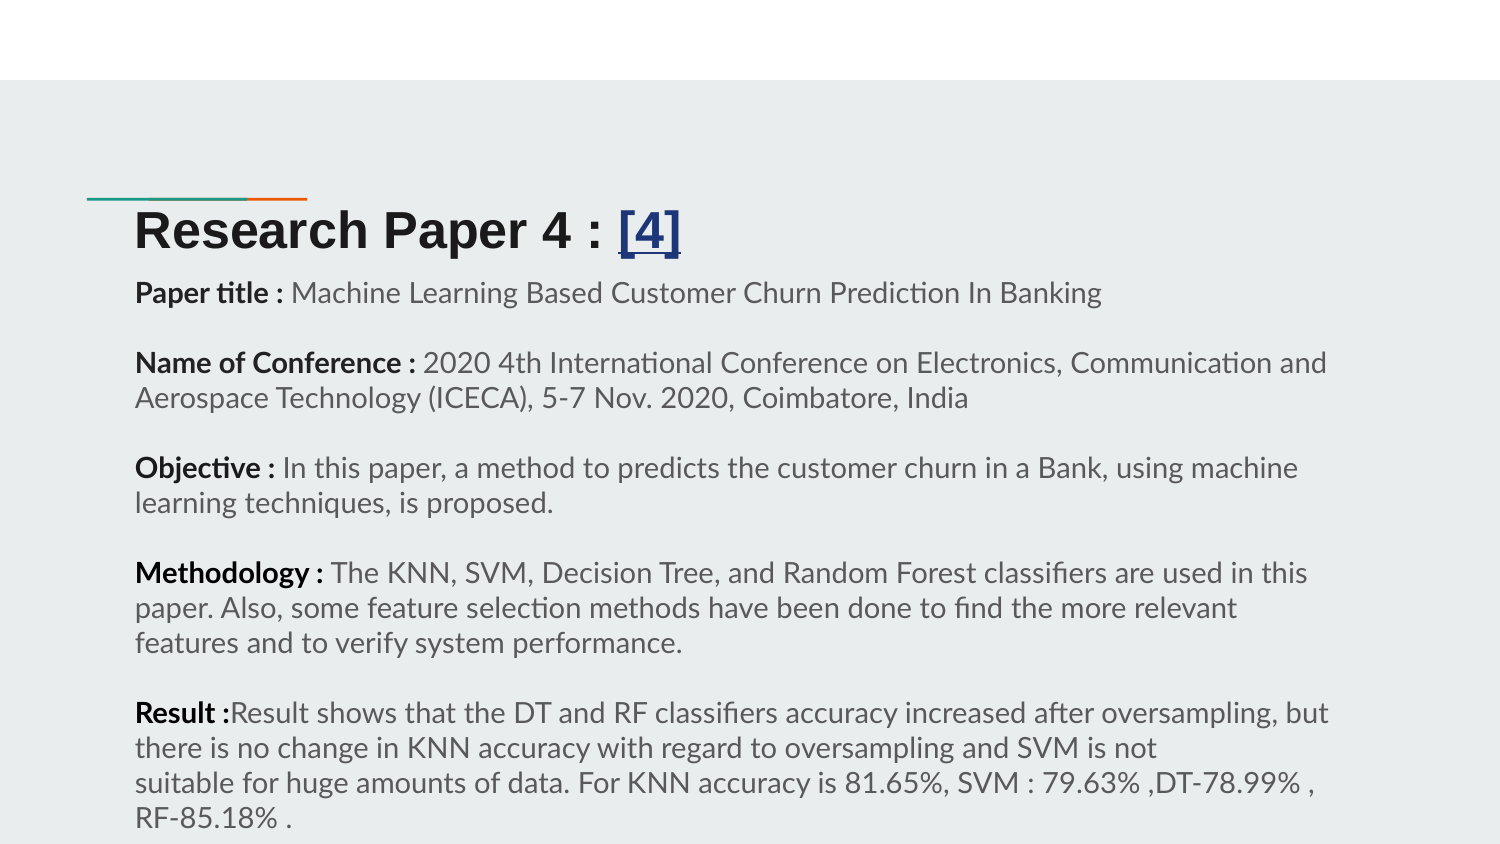

# Research Paper 4 : [4]
Paper title : Machine Learning Based Customer Churn Prediction In Banking

Name of Conference : 2020 4th International Conference on Electronics, Communication and Aerospace Technology (ICECA), 5-7 Nov. 2020, Coimbatore, India

Objective : In this paper, a method to predicts the customer churn in a Bank, using machine learning techniques, is proposed.

Methodology : The KNN, SVM, Decision Tree, and Random Forest classifiers are used in this paper. Also, some feature selection methods have been done to find the more relevant features and to verify system performance.

Result :Result shows that the DT and RF classifiers accuracy increased after oversampling, but there is no change in KNN accuracy with regard to oversampling and SVM is not
suitable for huge amounts of data. For KNN accuracy is 81.65%, SVM : 79.63% ,DT-78.99% , RF-85.18% .